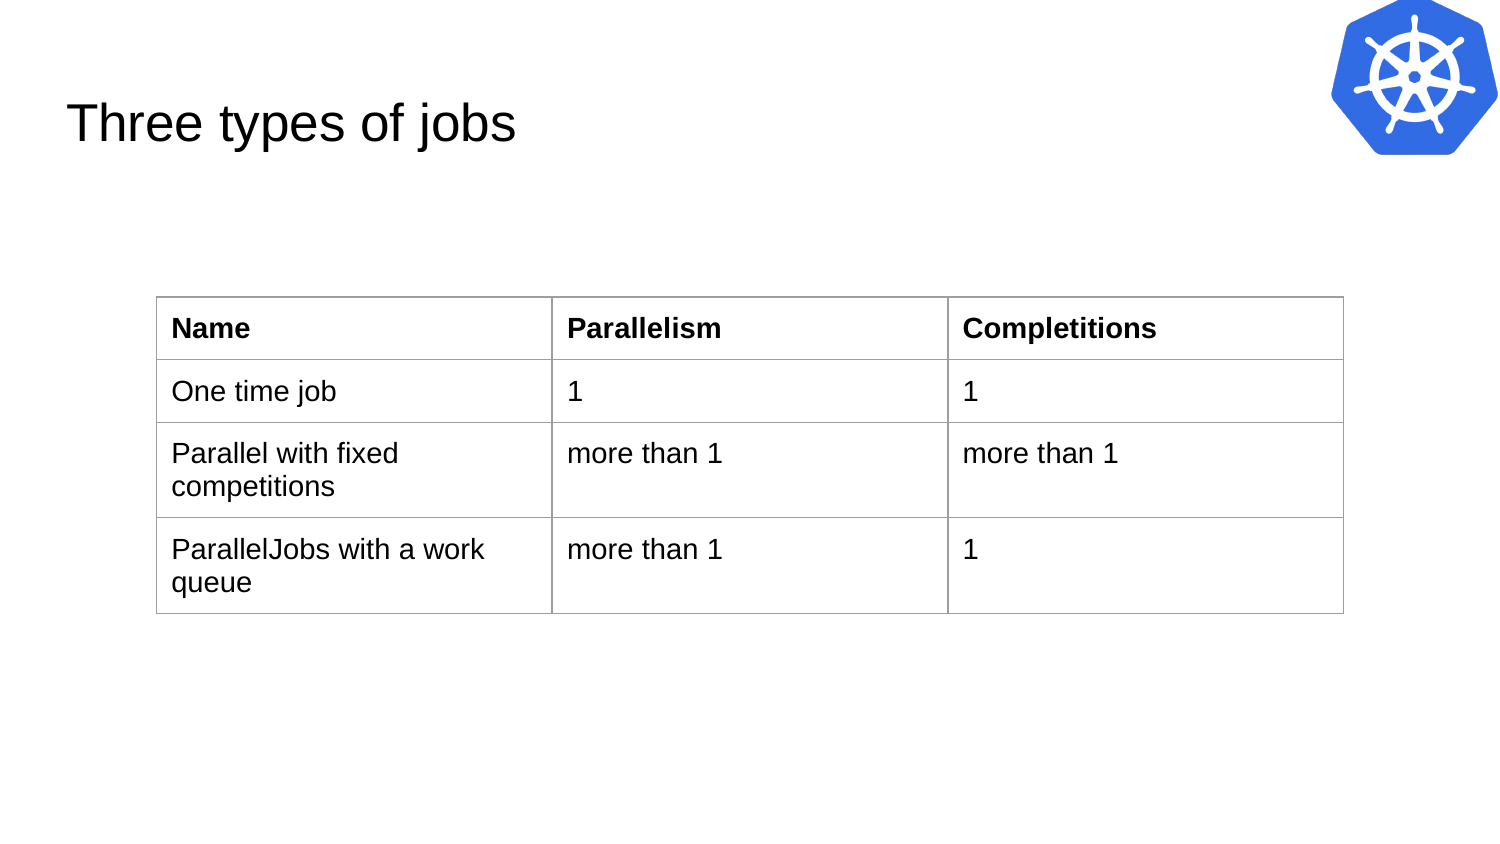

# Three types of jobs
| Name | Parallelism | Completitions |
| --- | --- | --- |
| One time job | 1 | 1 |
| Parallel with fixed competitions | more than 1 | more than 1 |
| ParallelJobs with a work queue | more than 1 | 1 |